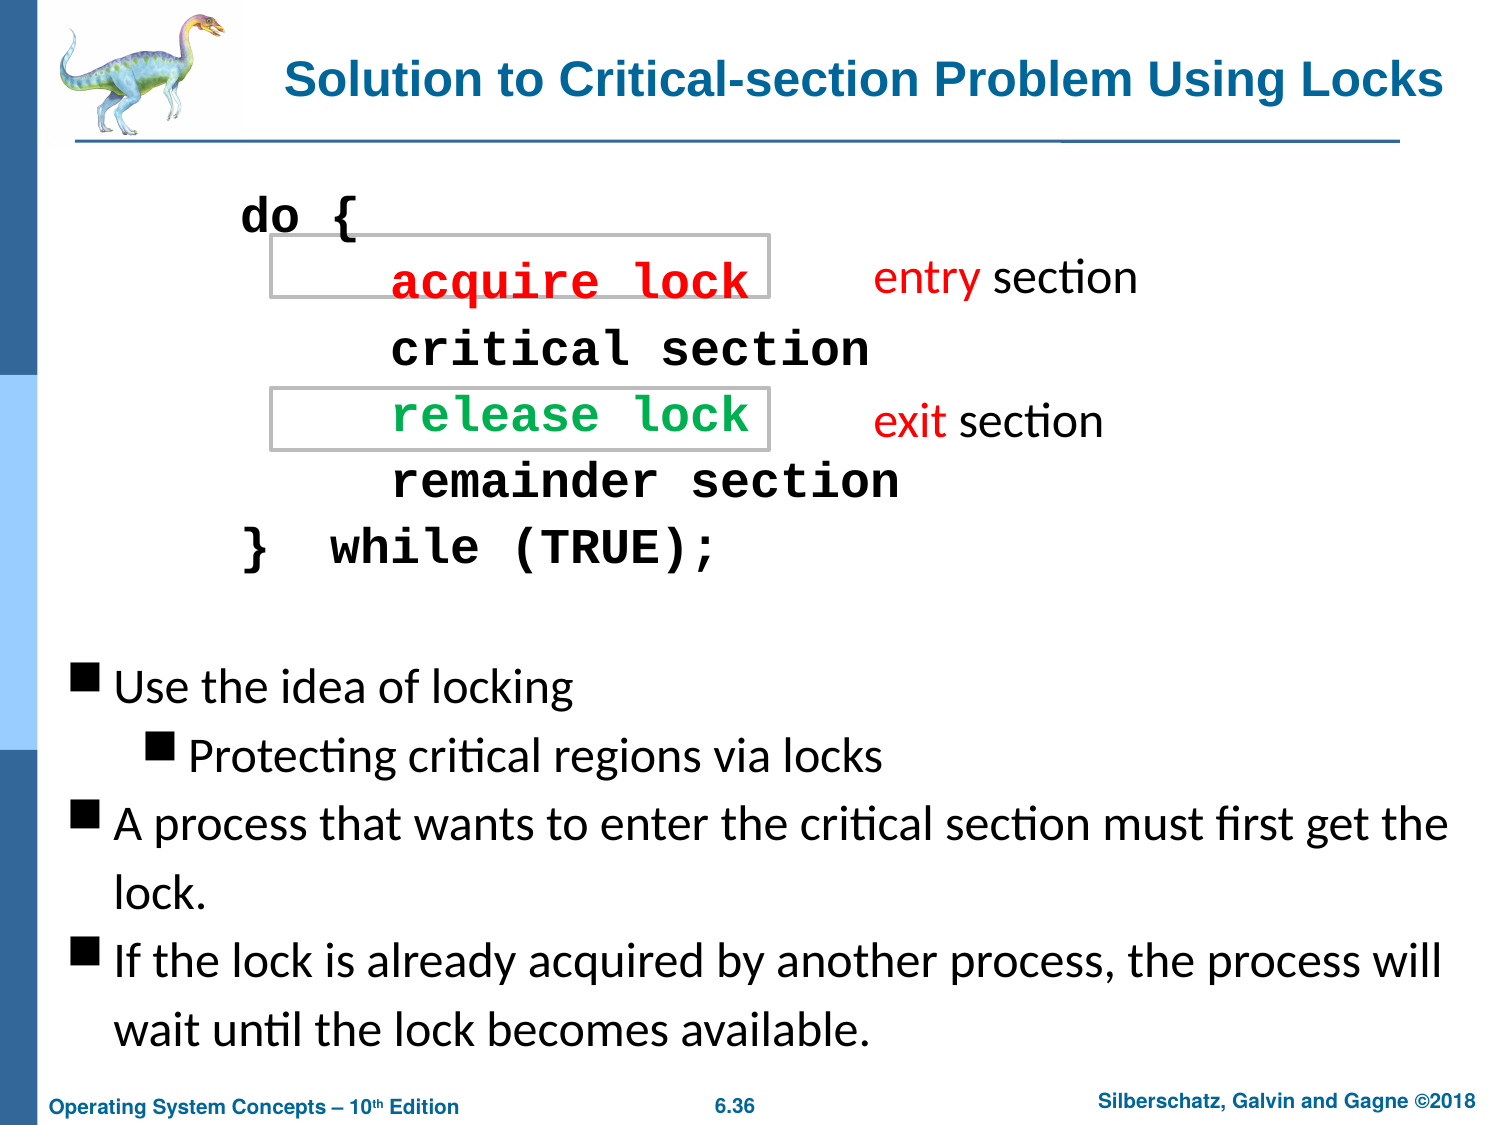

# Solution to Critical-section Problem Using Locks
	do {
		acquire lock
		critical section
		release lock
		remainder section
	}  while (TRUE);

entry section
exit section

Use the idea of locking
Protecting critical regions via locks
A process that wants to enter the critical section must first get the lock.
If the lock is already acquired by another process, the process will wait until the lock becomes available.